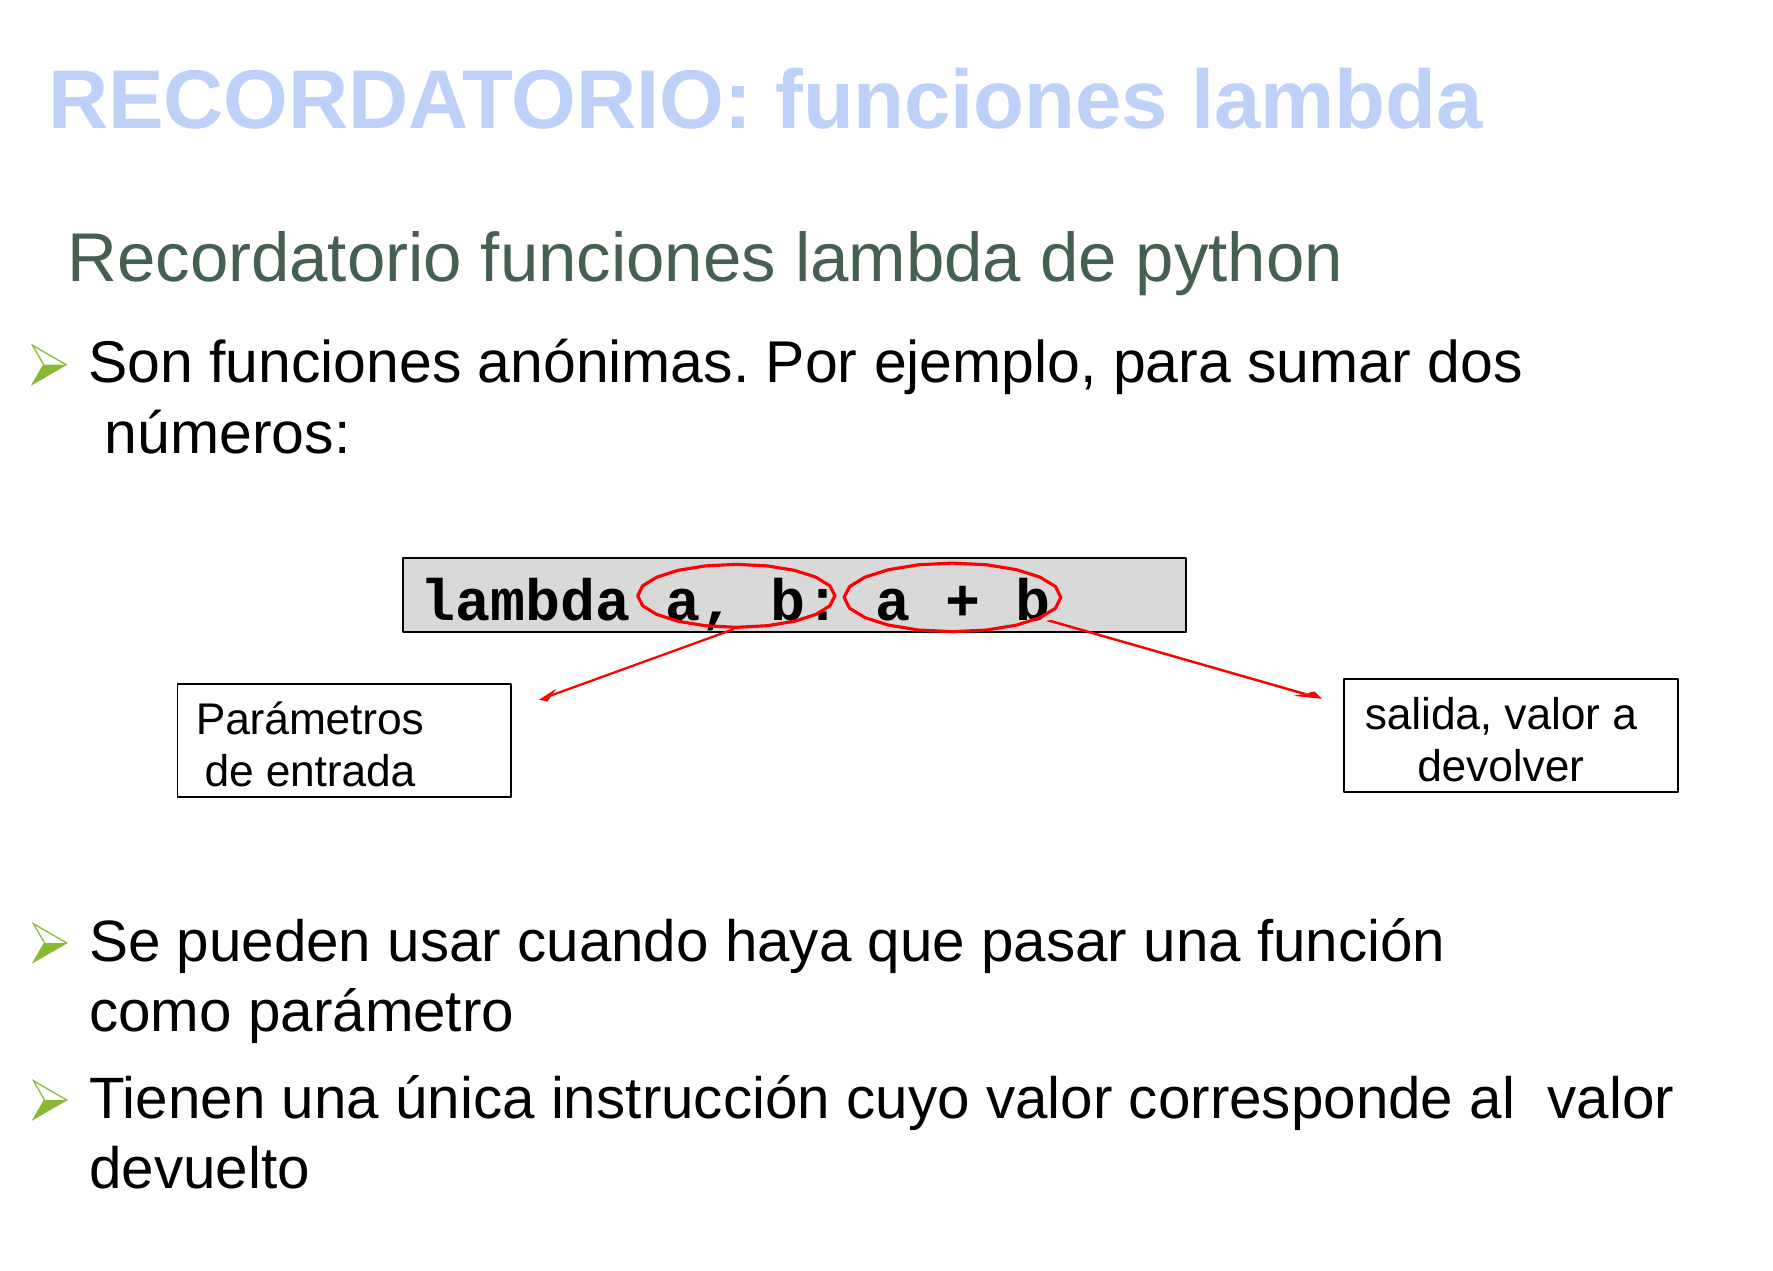

RECORDATORIO: funciones lambda
Máster en Big Data y Data Science
Ecosistema Spark
19
# Recordatorio funciones lambda de python
Son funciones anónimas. Por ejemplo, para sumar dos  números:
lambda a, b: a + b

salida, valor a devolver
Parámetros de entrada
Se pueden usar cuando haya que pasar una función  como parámetro
Tienen una única instrucción cuyo valor corresponde al  valor devuelto